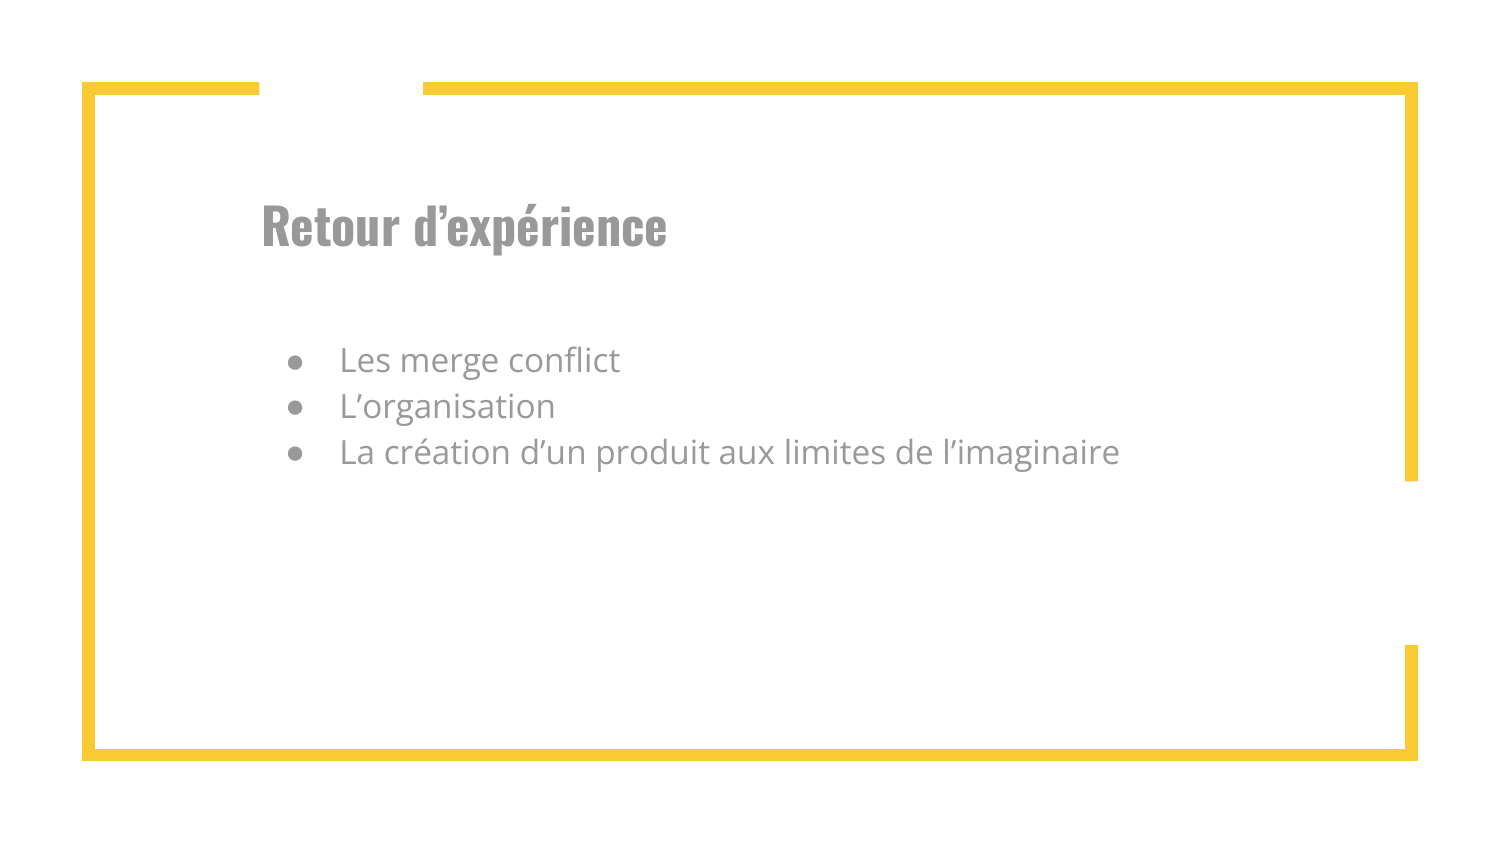

# Retour d’expérience
Les merge conflict
L’organisation
La création d’un produit aux limites de l’imaginaire